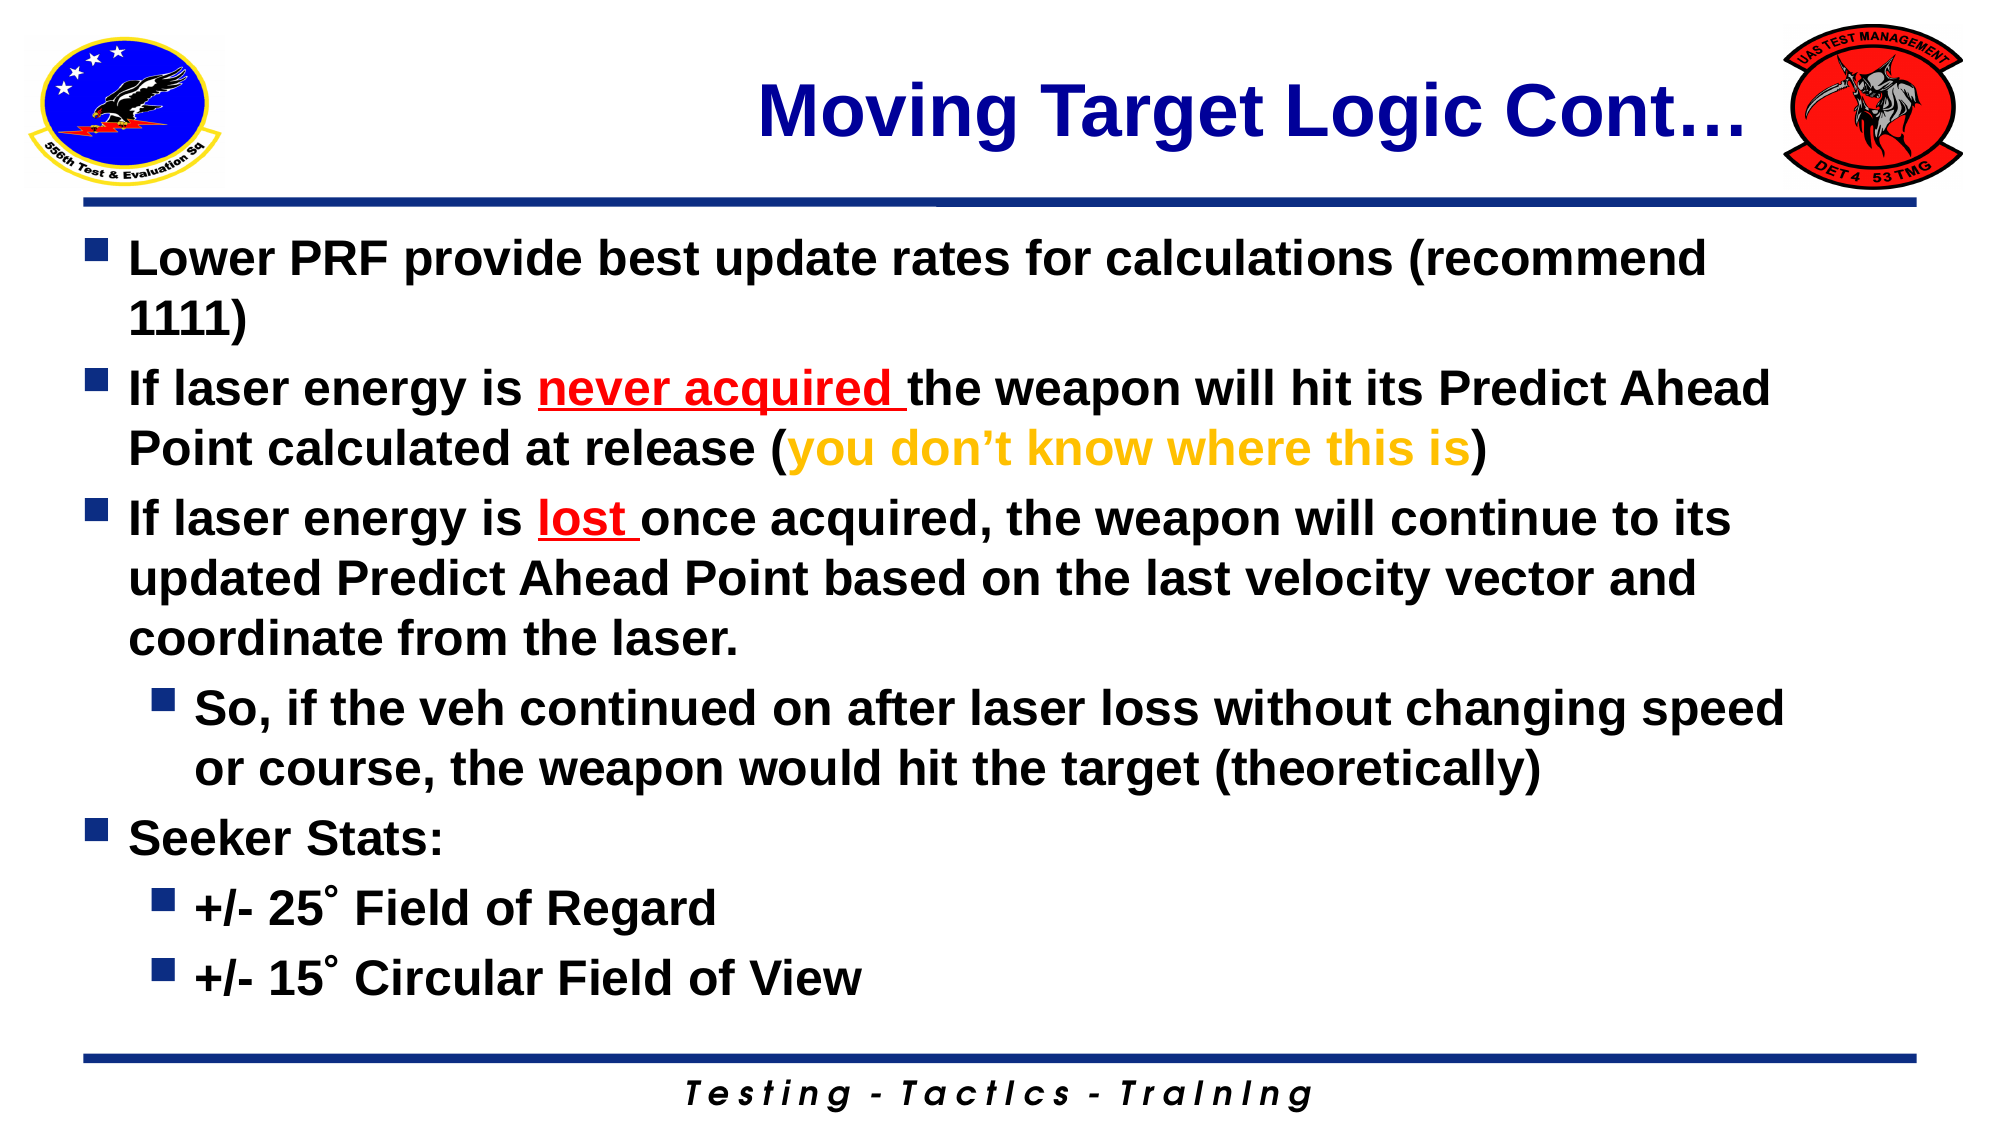

# Moving Target Logic Cont…
Lower PRF provide best update rates for calculations (recommend 1111)
If laser energy is never acquired the weapon will hit its Predict Ahead Point calculated at release (you don’t know where this is)
If laser energy is lost once acquired, the weapon will continue to its updated Predict Ahead Point based on the last velocity vector and coordinate from the laser.
So, if the veh continued on after laser loss without changing speed or course, the weapon would hit the target (theoretically)
Seeker Stats:
+/- 25˚ Field of Regard
+/- 15˚ Circular Field of View